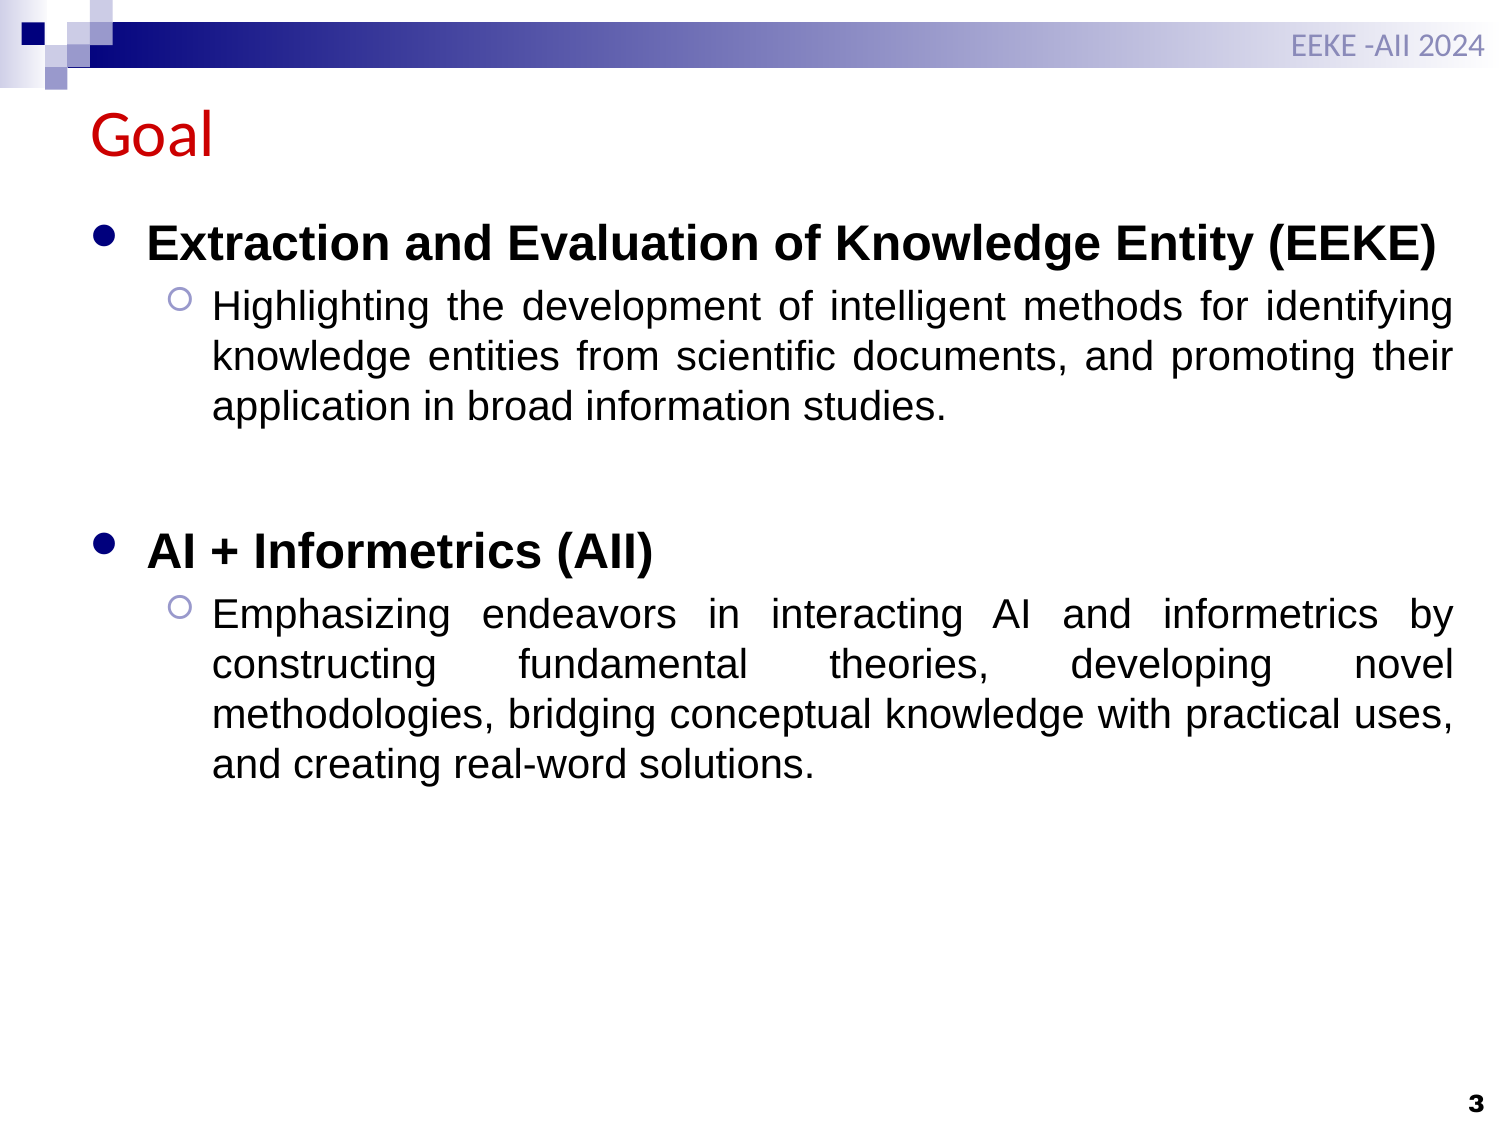

EEKE -AII 2024
# Goal
Extraction and Evaluation of Knowledge Entity (EEKE)
Highlighting the development of intelligent methods for identifying knowledge entities from scientific documents, and promoting their application in broad information studies.

AI + Informetrics (AII)
Emphasizing endeavors in interacting AI and informetrics by constructing fundamental theories, developing novel methodologies, bridging conceptual knowledge with practical uses, and creating real-word solutions.
3